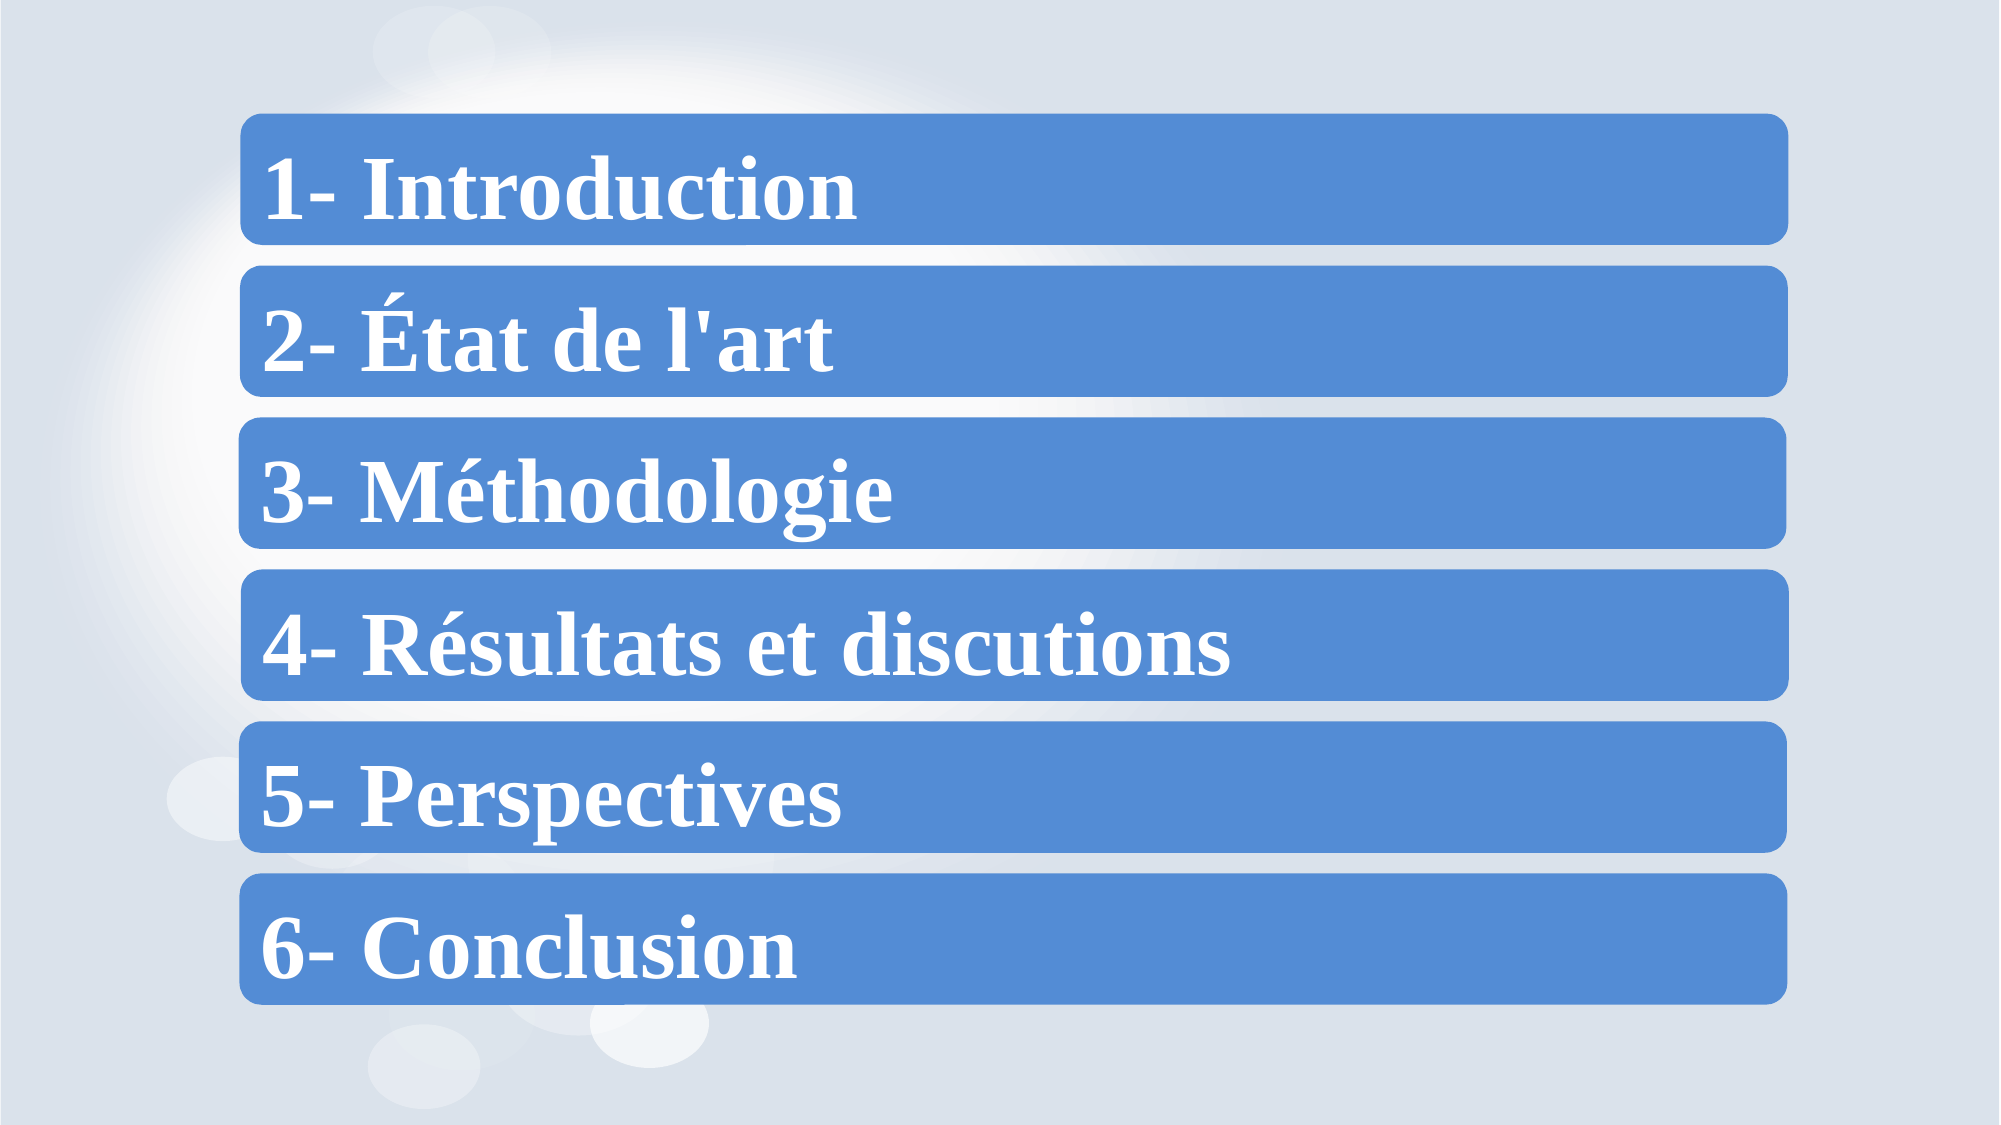

1- Introduction
2- État de l'art
3- Méthodologie
4- Résultats et discutions
5- Perspectives
6- Conclusion